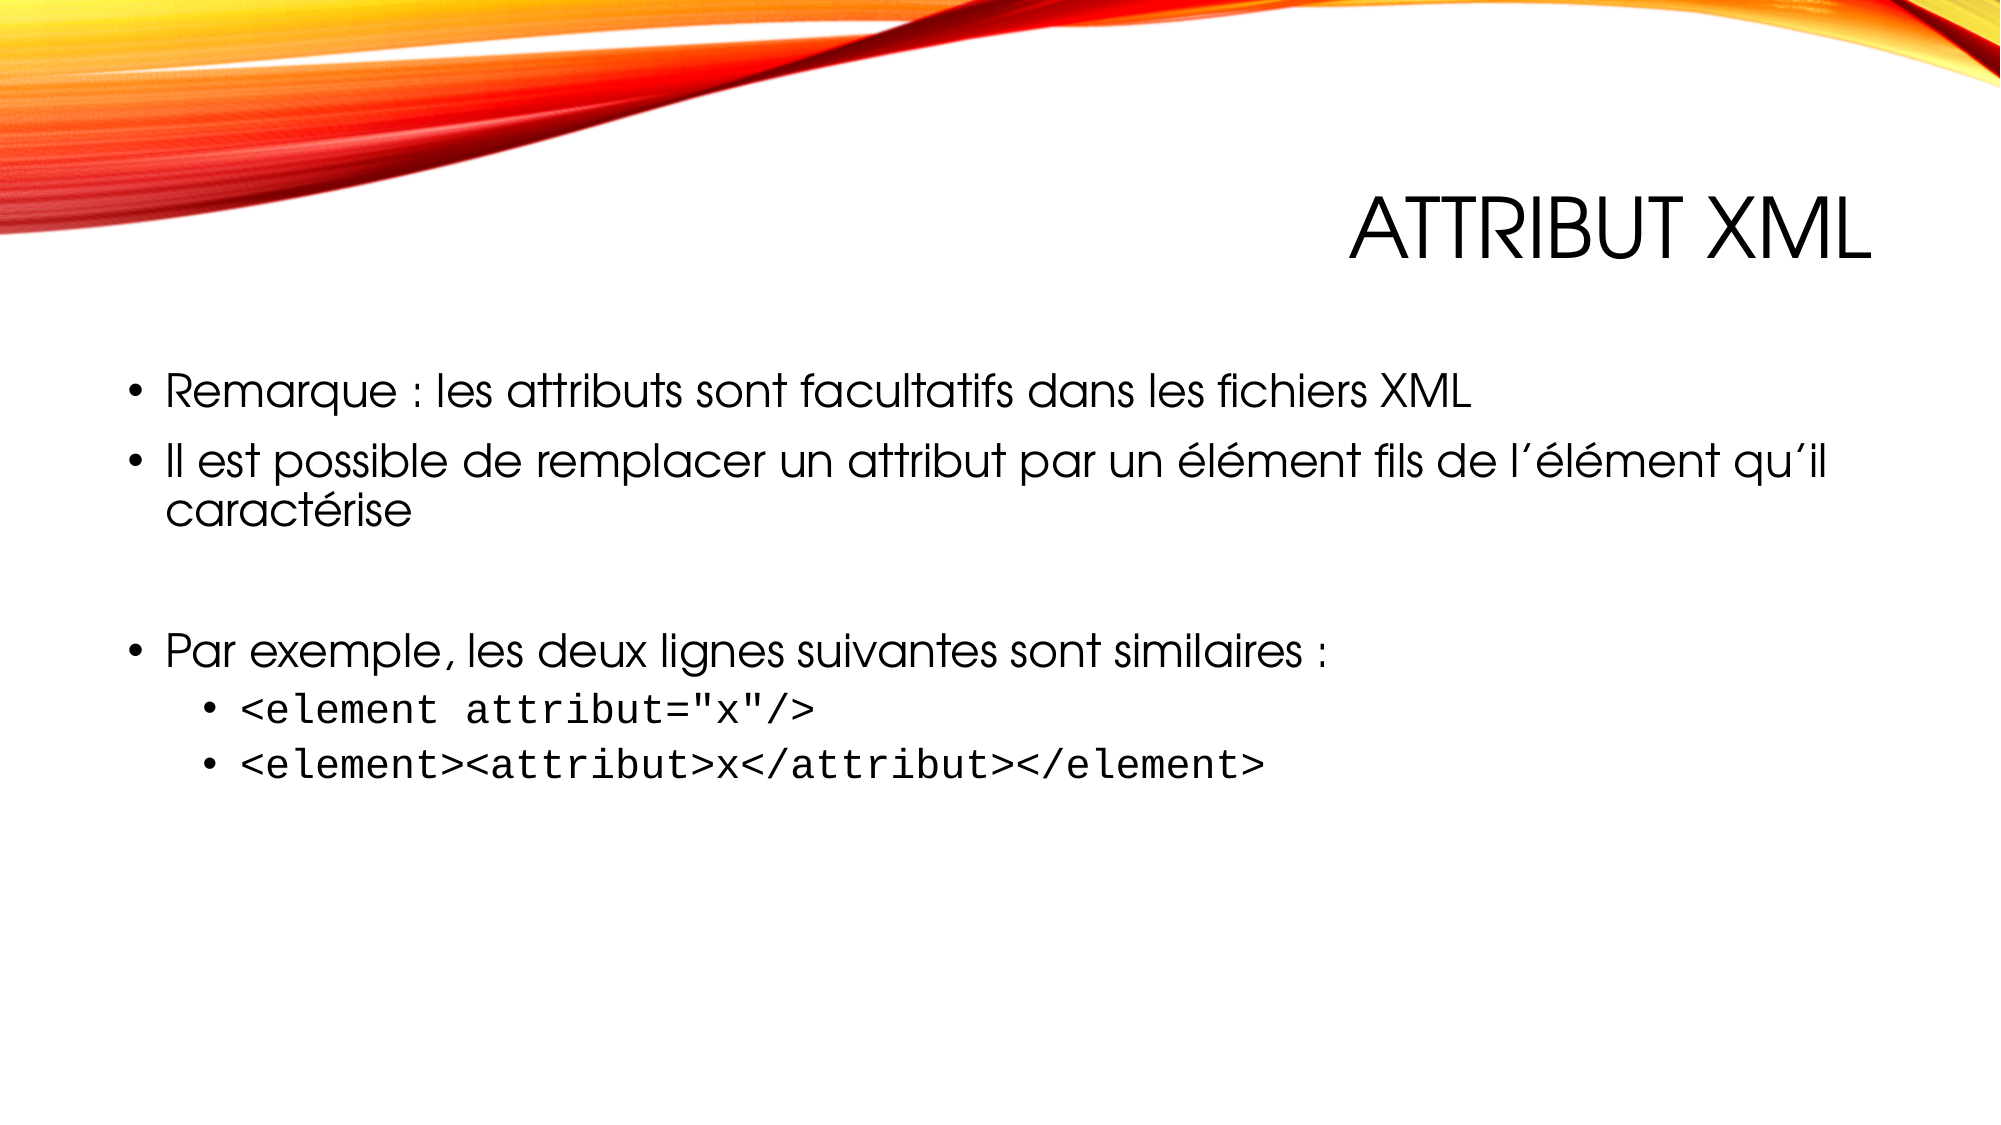

# Attribut XML
Remarque : les attributs sont facultatifs dans les fichiers XML
Il est possible de remplacer un attribut par un élément fils de l’élément qu’il caractérise

Par exemple, les deux lignes suivantes sont similaires :
<element attribut="x"/>
<element><attribut>x</attribut></element>